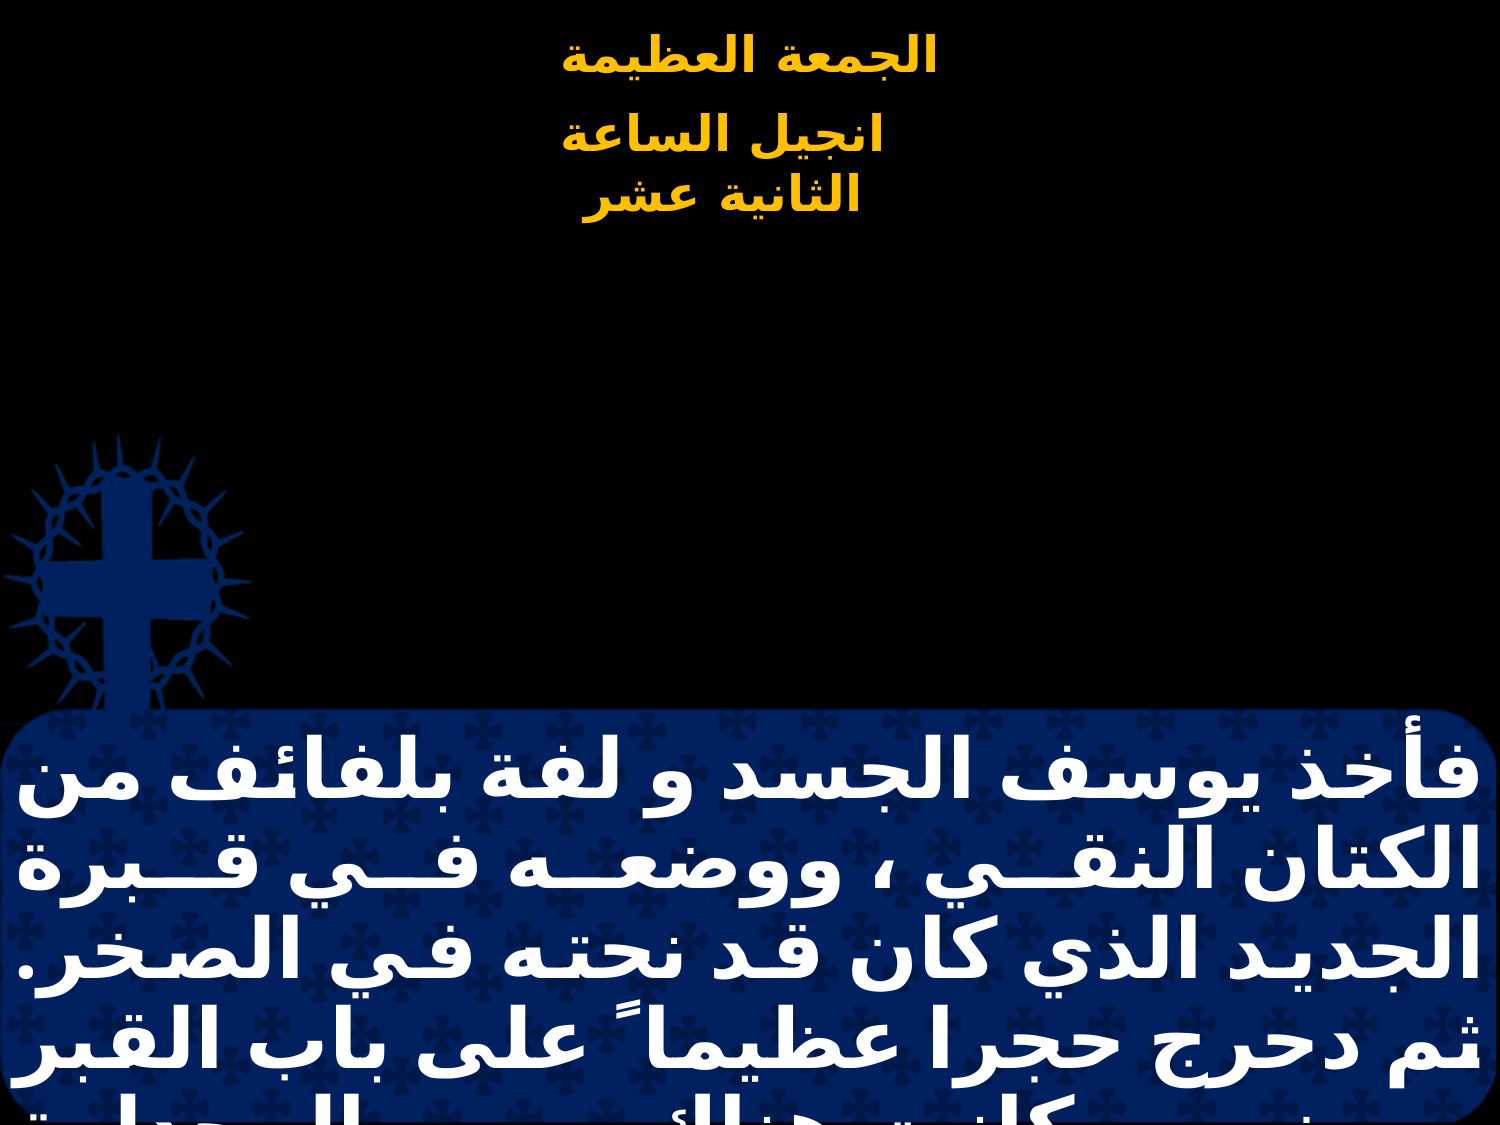

# فأخذ يوسف الجسد و لفة بلفائف من الكتان النقي ، ووضعه في قبرة الجديد الذي كان قد نحته في الصخر. ثم دحرج حجرا عظيما ً على باب القبر و مضى. و كانت هناك مريم  المجدلية و مريم الاخرى جالستين تجاه القبر.